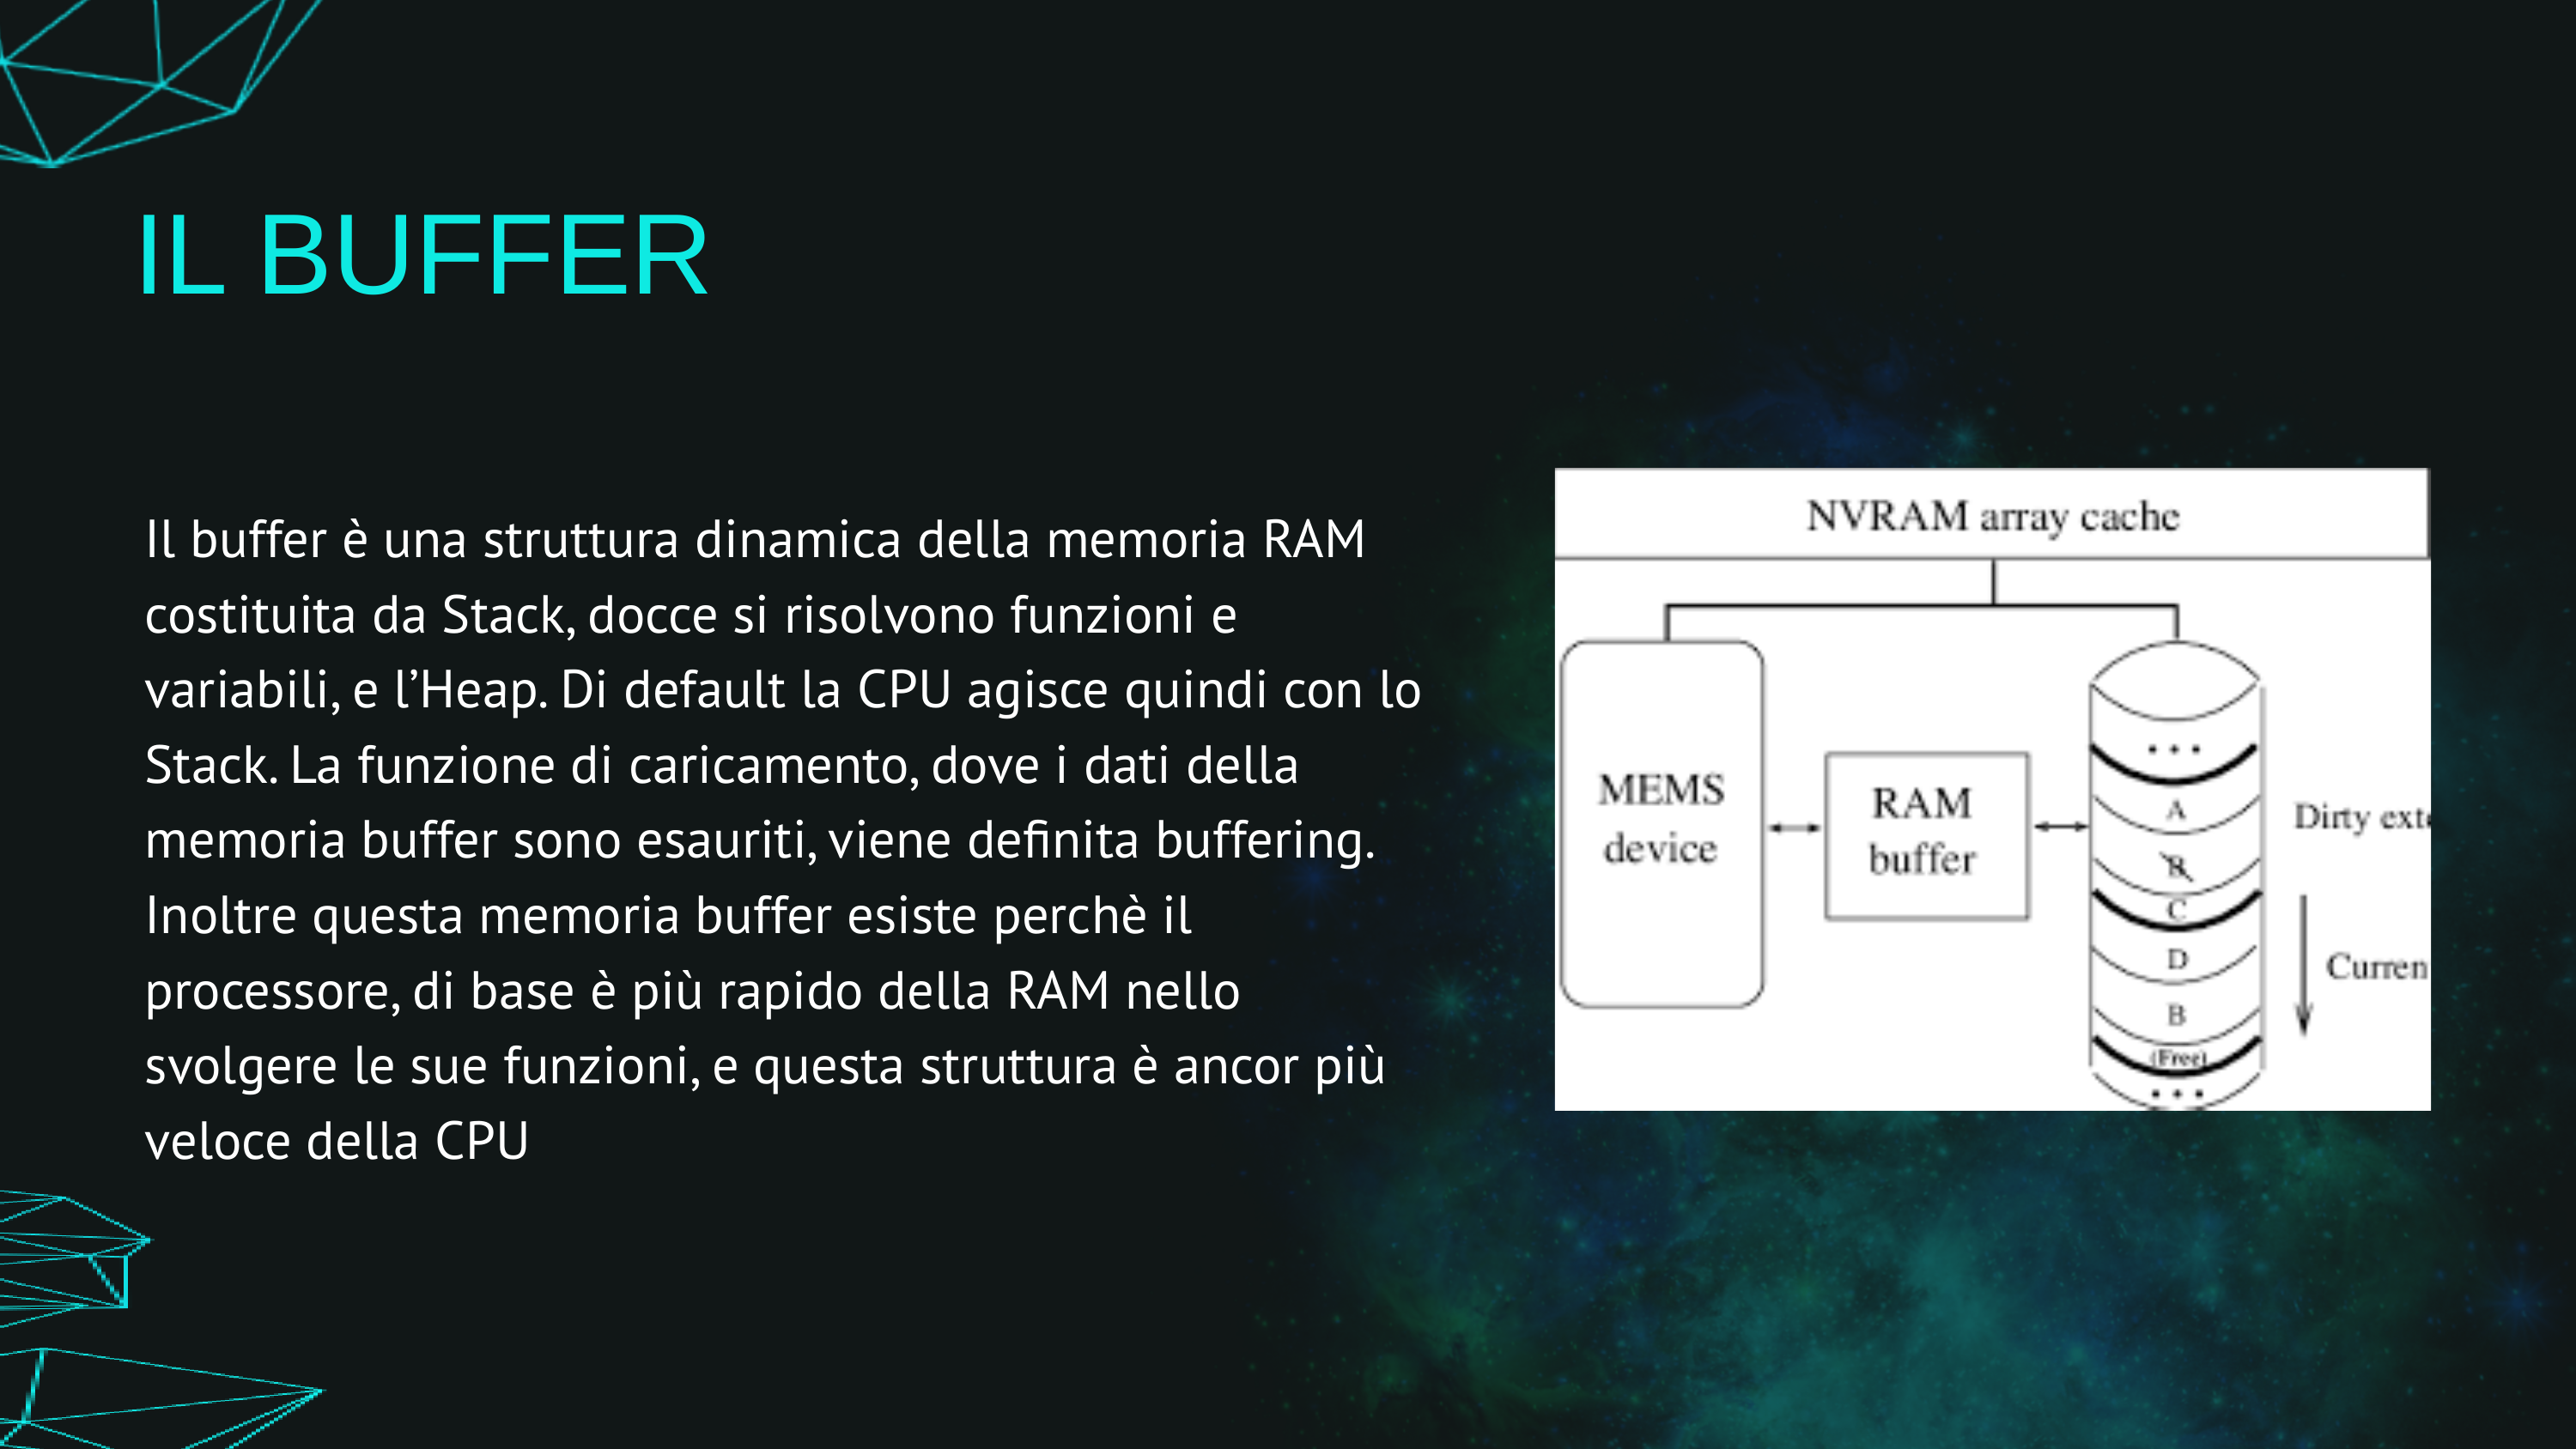

IL BUFFER

Il buffer è una struttura dinamica della memoria RAM costituita da Stack, docce si risolvono funzioni e variabili, e l’Heap. Di default la CPU agisce quindi con lo Stack. La funzione di caricamento, dove i dati della memoria buffer sono esauriti, viene definita buffering. Inoltre questa memoria buffer esiste perchè il processore, di base è più rapido della RAM nello svolgere le sue funzioni, e questa struttura è ancor più veloce della CPU